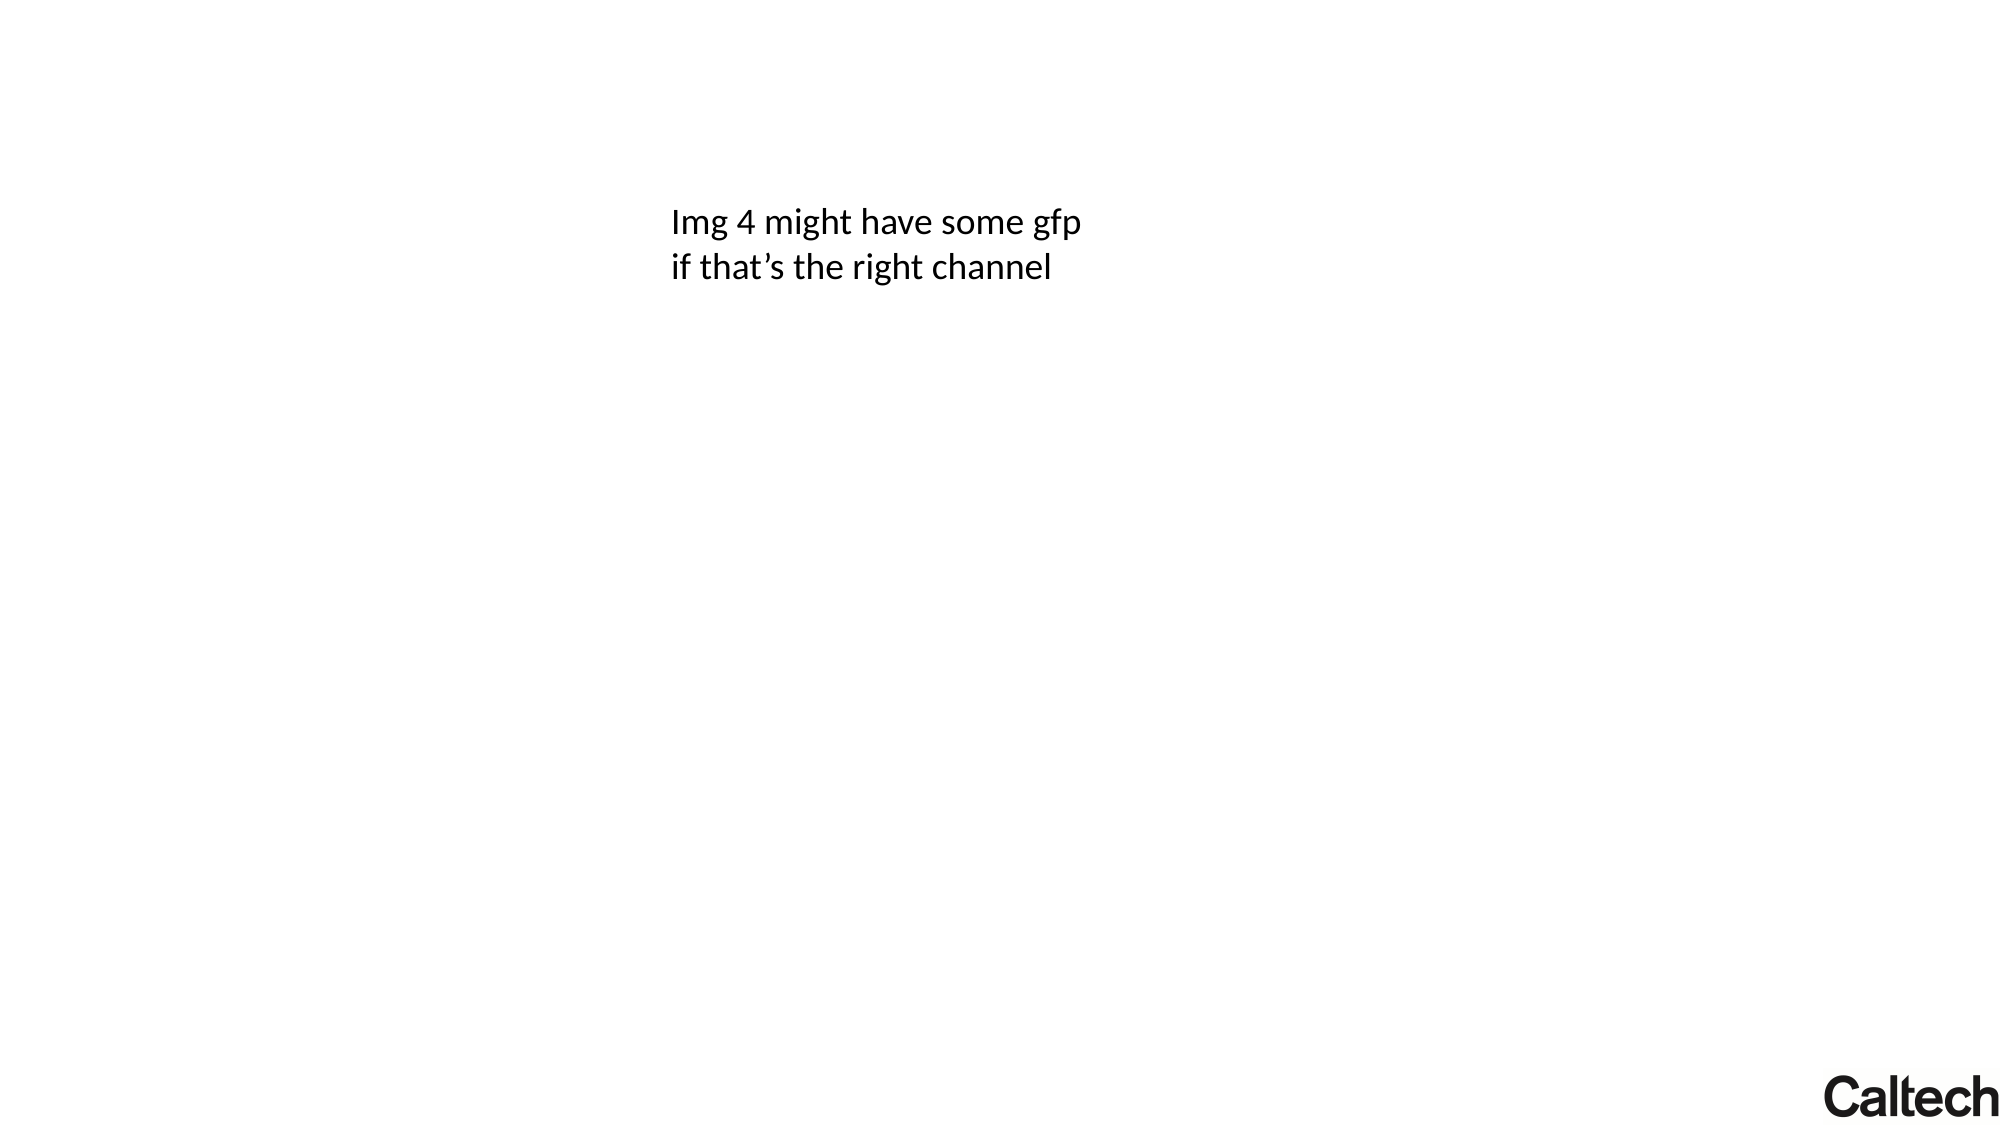

Img 4 might have some gfp if that’s the right channel